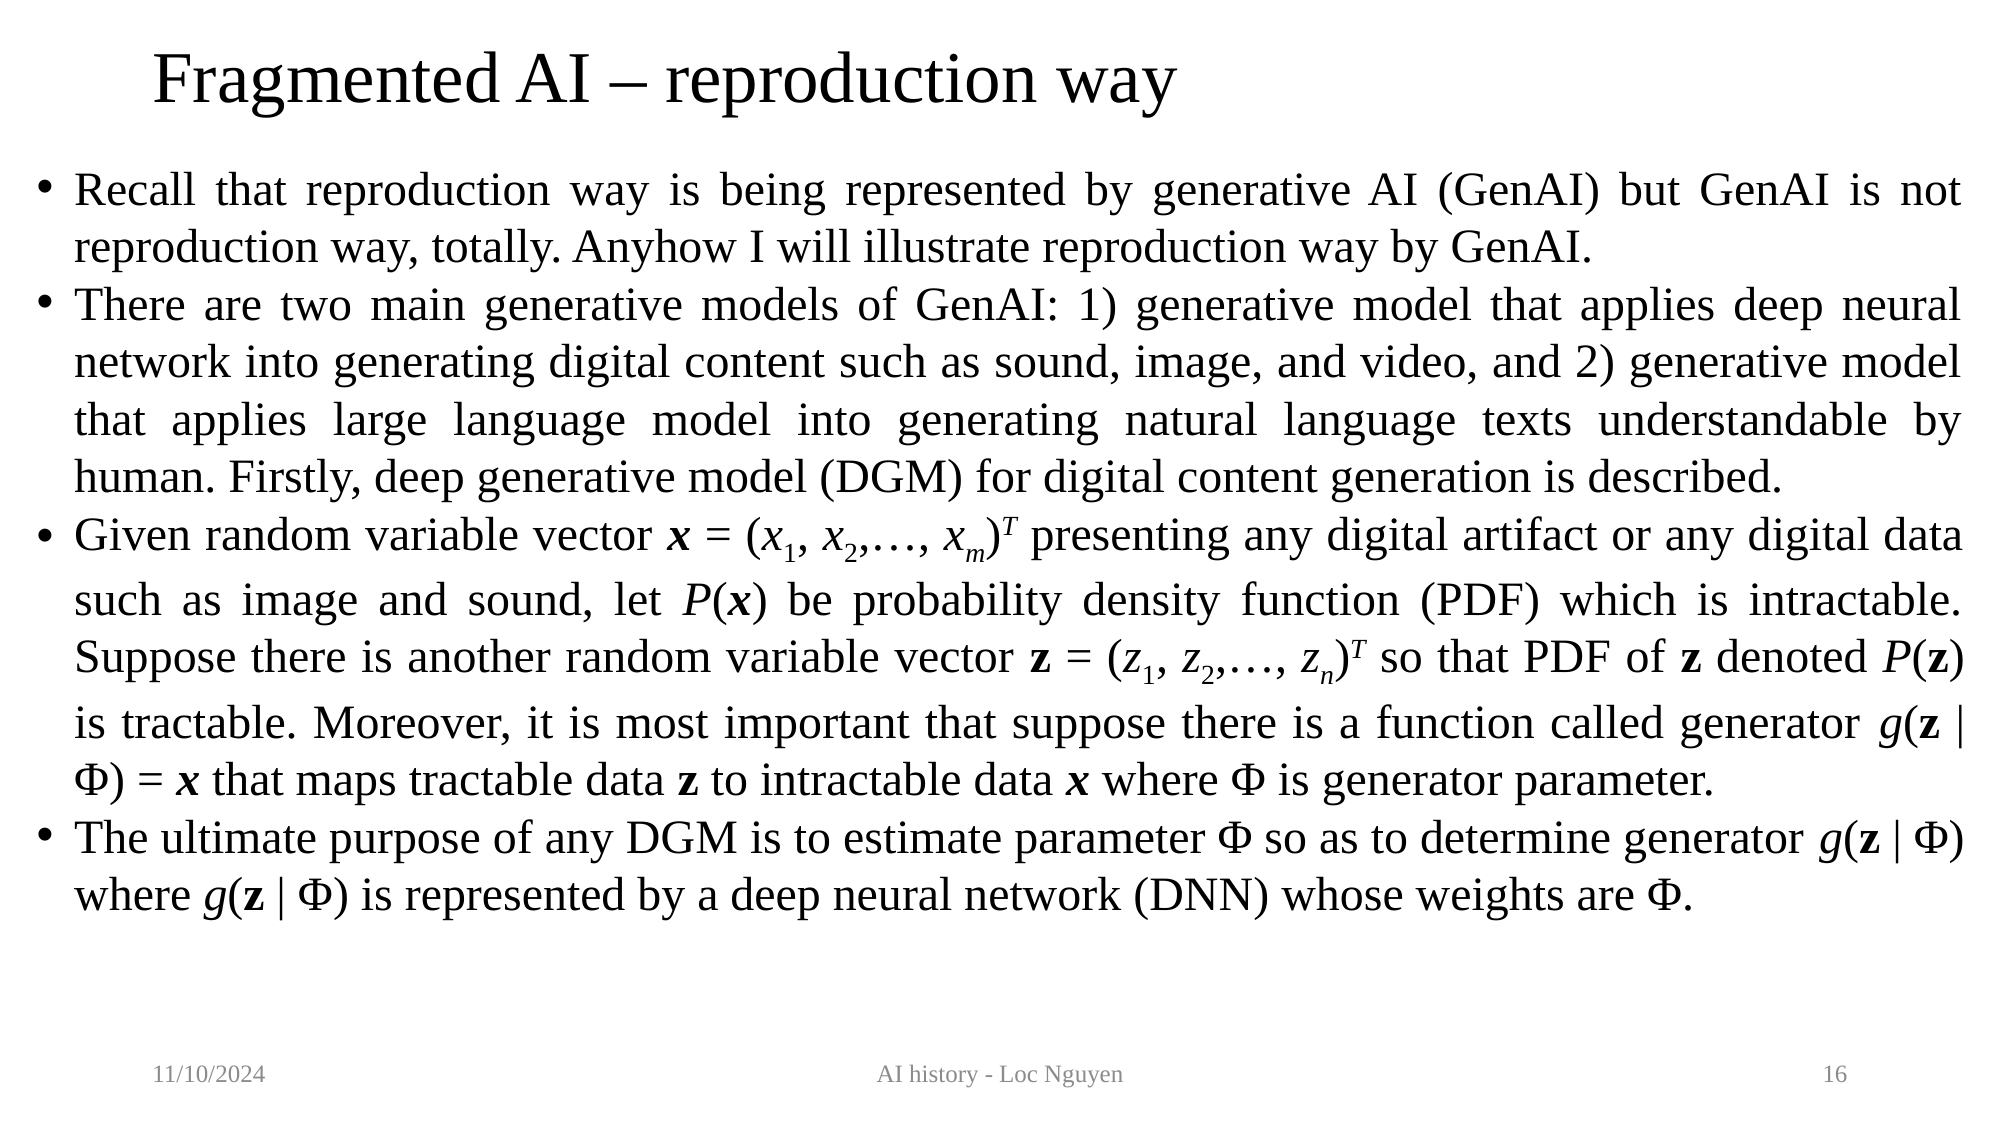

# Fragmented AI – reproduction way
Recall that reproduction way is being represented by generative AI (GenAI) but GenAI is not reproduction way, totally. Anyhow I will illustrate reproduction way by GenAI.
There are two main generative models of GenAI: 1) generative model that applies deep neural network into generating digital content such as sound, image, and video, and 2) generative model that applies large language model into generating natural language texts understandable by human. Firstly, deep generative model (DGM) for digital content generation is described.
Given random variable vector x = (x1, x2,…, xm)T presenting any digital artifact or any digital data such as image and sound, let P(x) be probability density function (PDF) which is intractable. Suppose there is another random variable vector z = (z1, z2,…, zn)T so that PDF of z denoted P(z) is tractable. Moreover, it is most important that suppose there is a function called generator g(z | Φ) = x that maps tractable data z to intractable data x where Φ is generator parameter.
The ultimate purpose of any DGM is to estimate parameter Φ so as to determine generator g(z | Φ) where g(z | Φ) is represented by a deep neural network (DNN) whose weights are Φ.
11/10/2024
AI history - Loc Nguyen
16